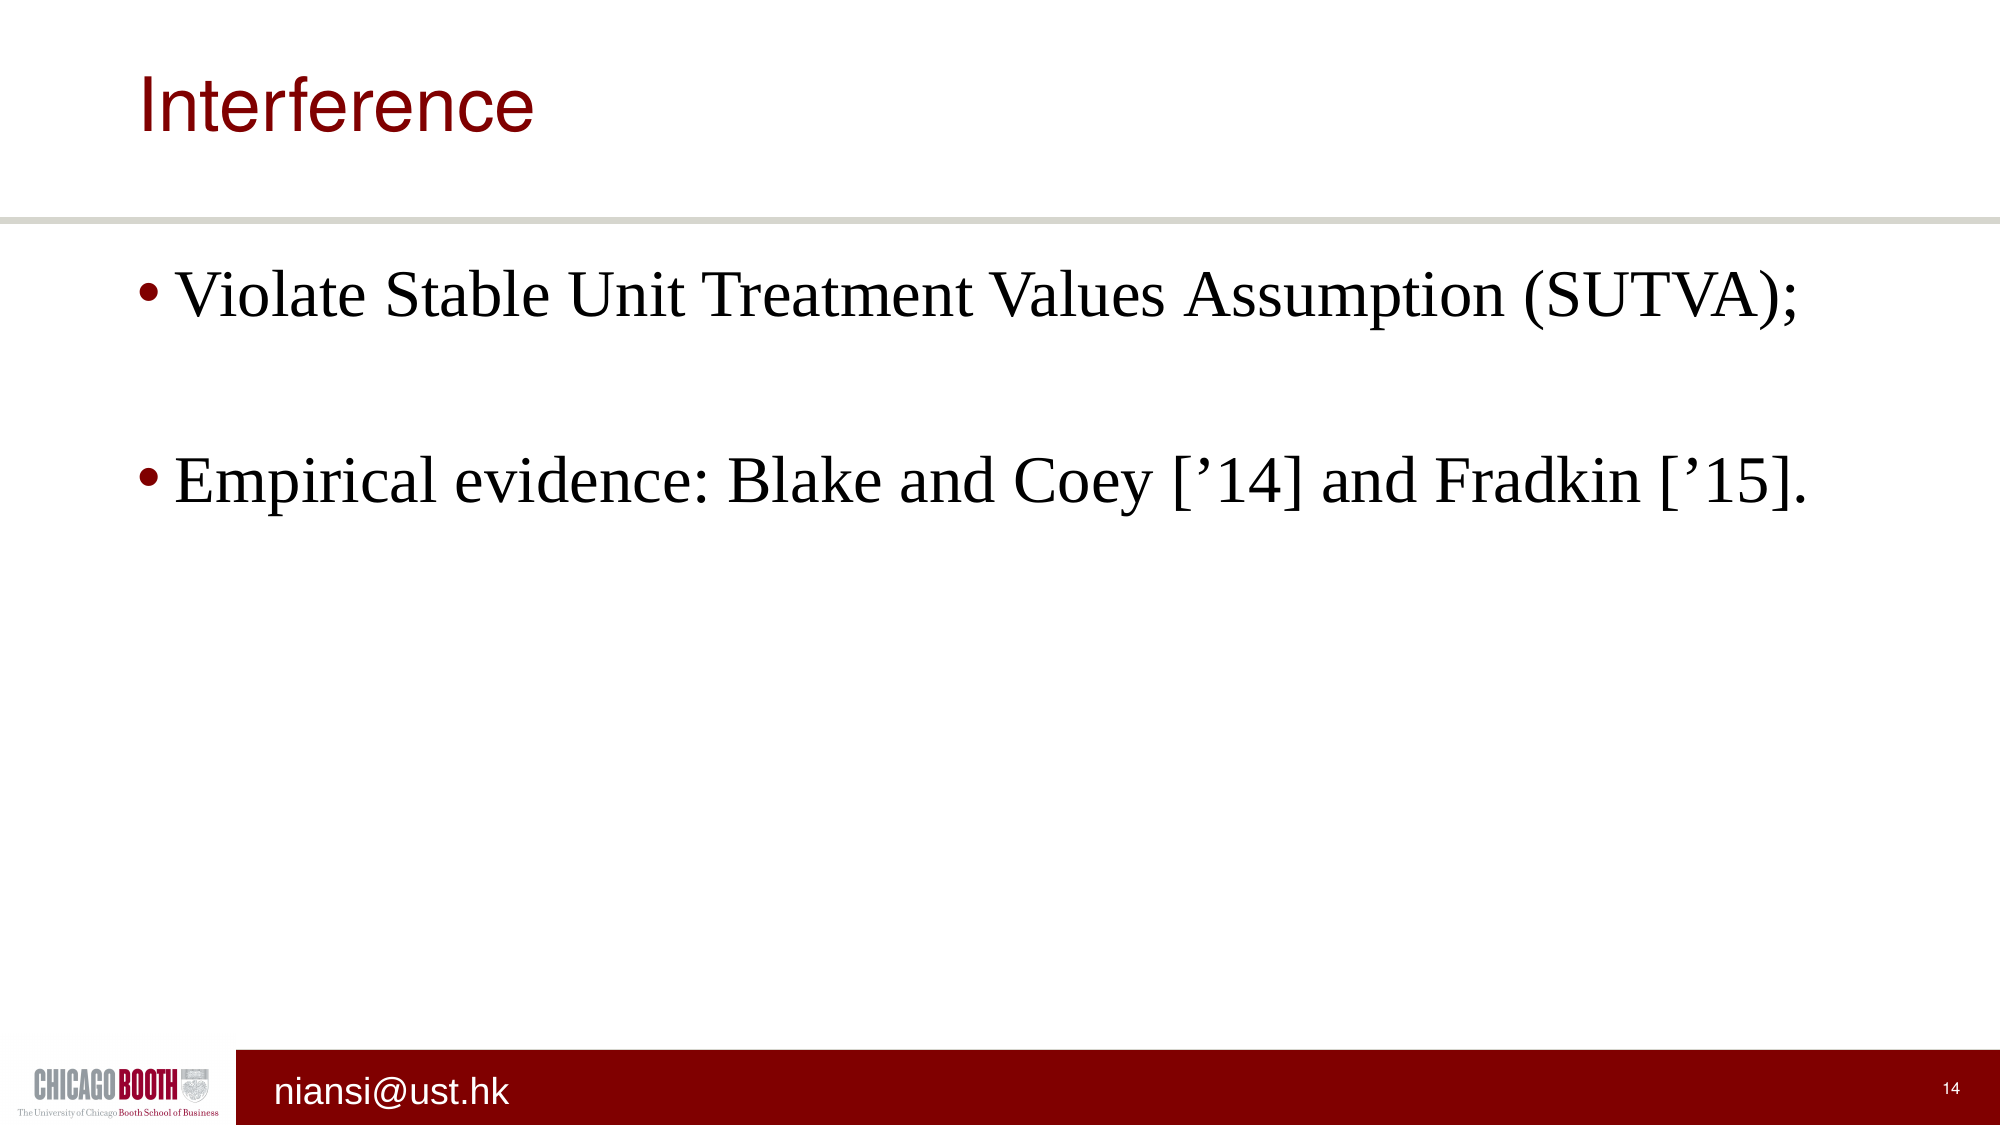

# Interference
Violate Stable Unit Treatment Values Assumption (SUTVA);

Empirical evidence: Blake and Coey [’14] and Fradkin [’15].

14